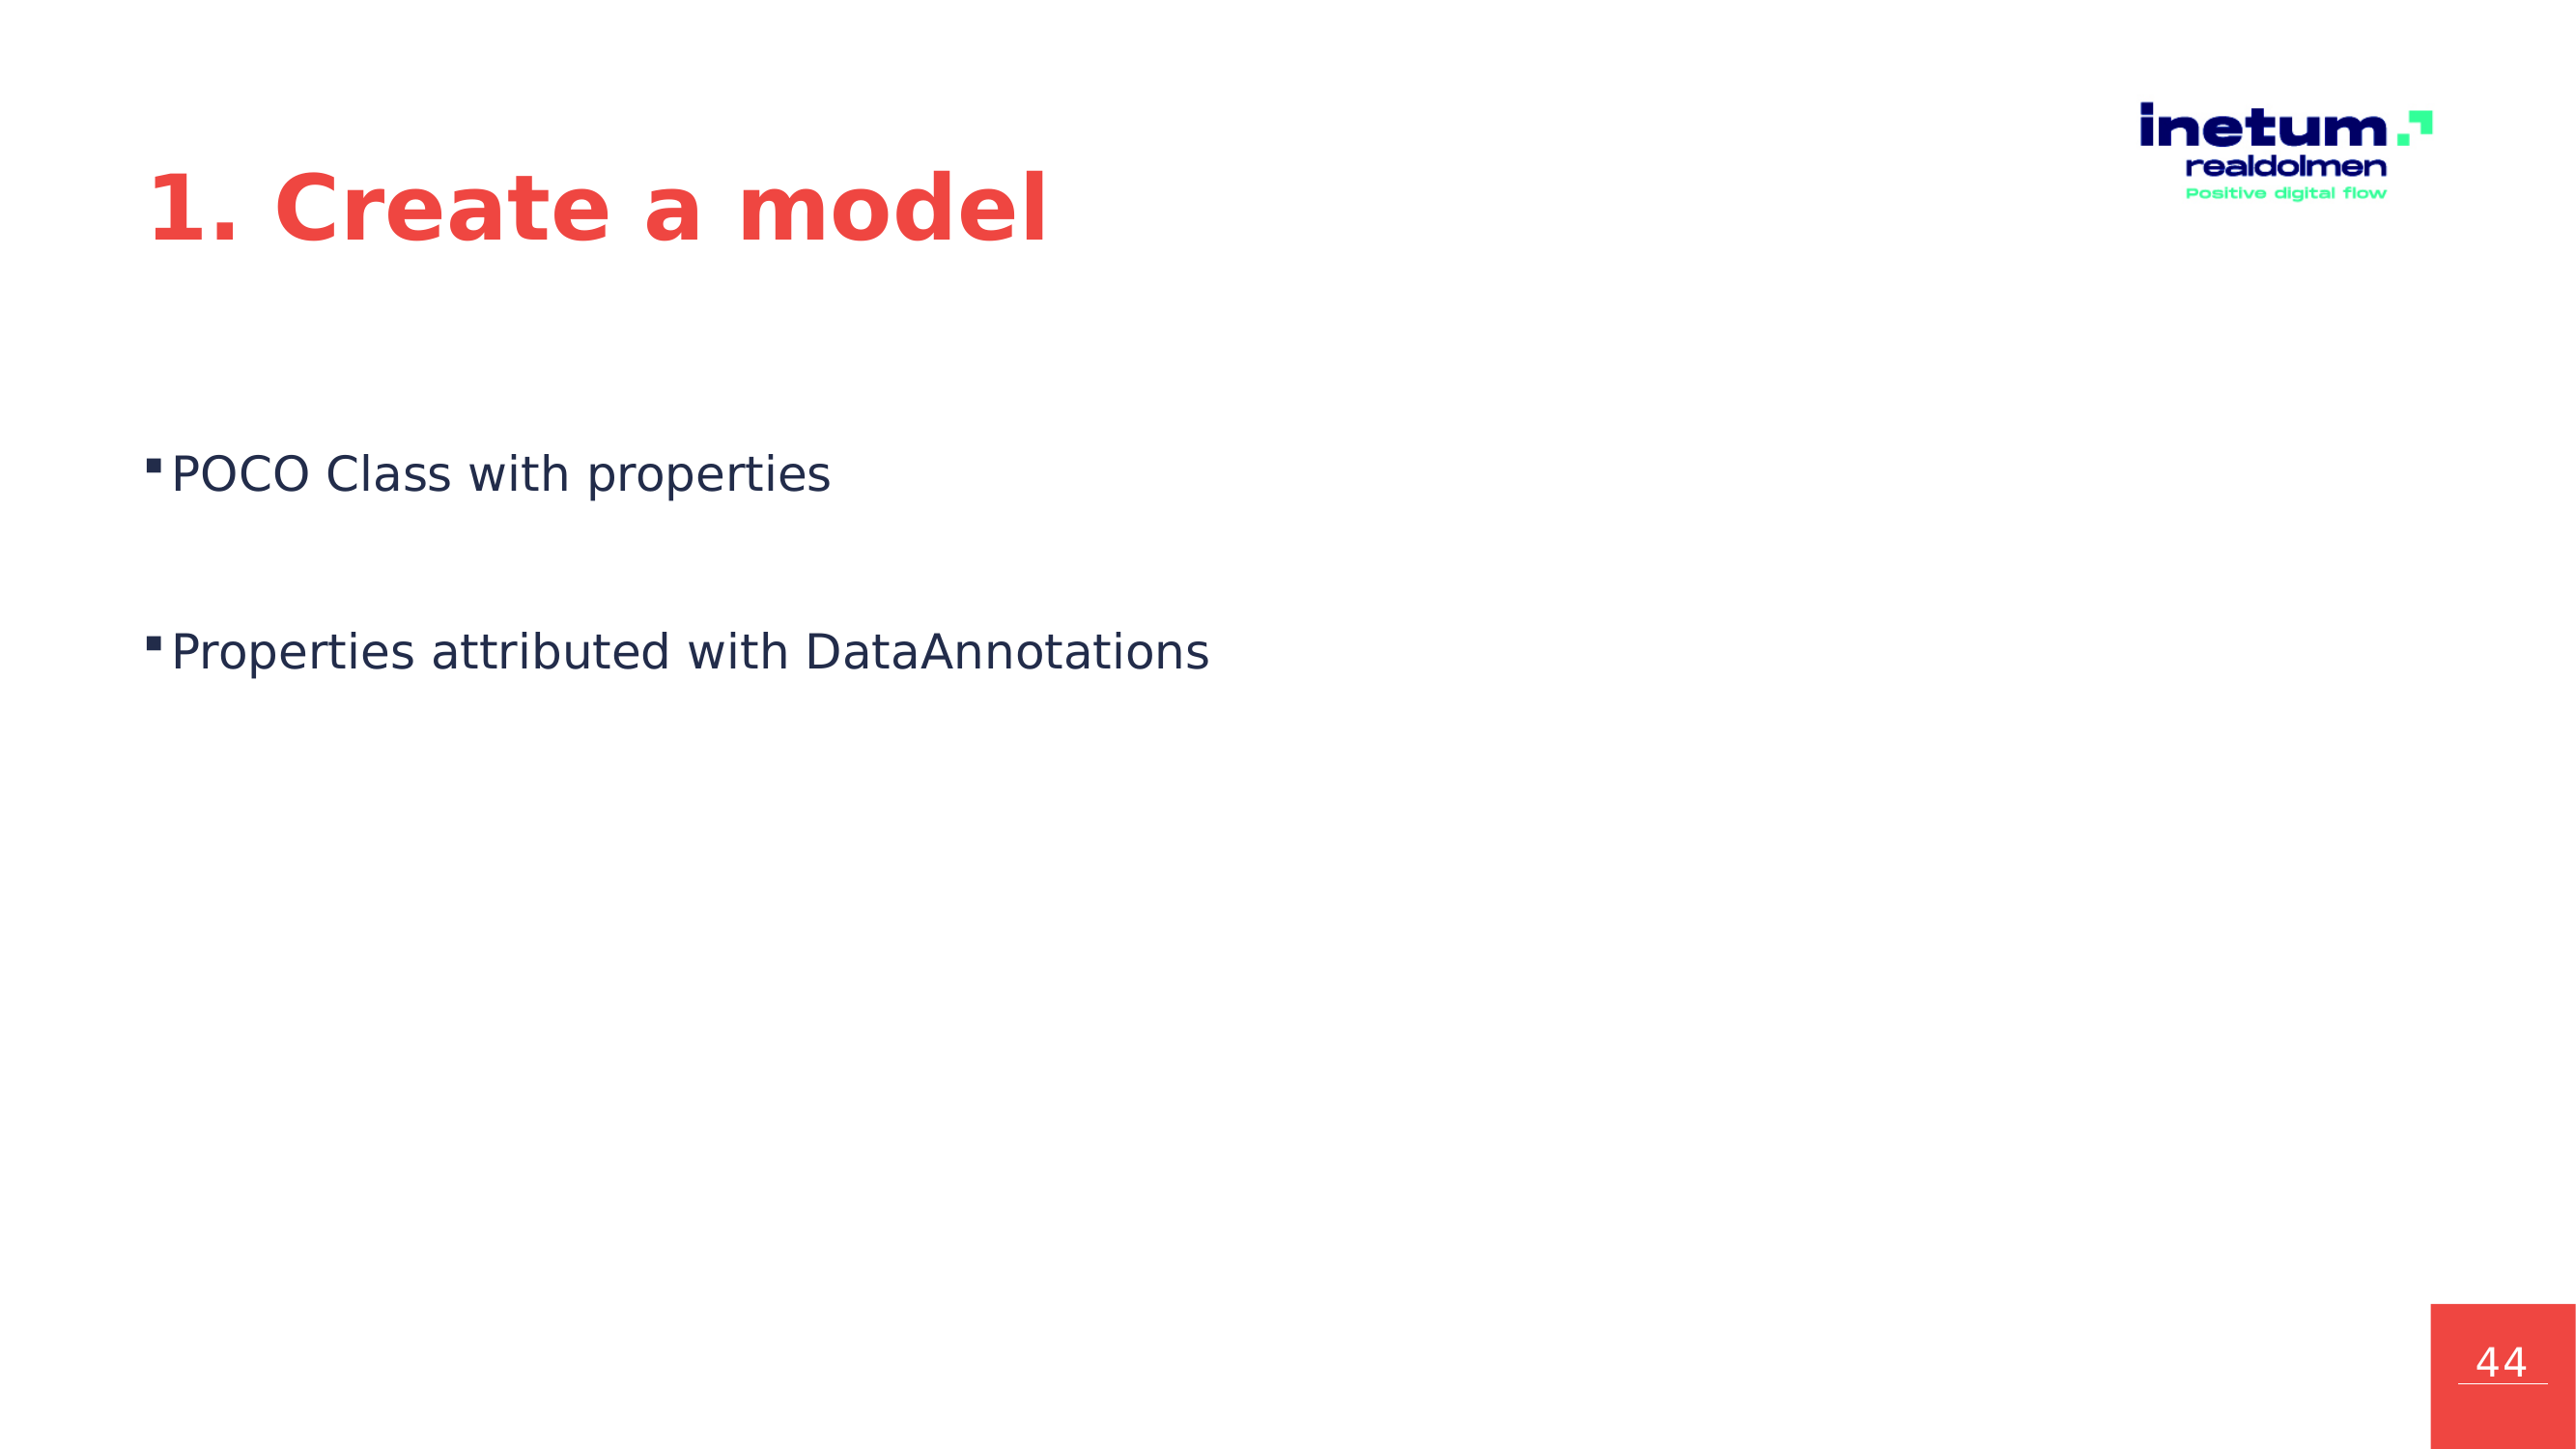

# 1. Create a model
POCO Class with properties

Properties attributed with DataAnnotations